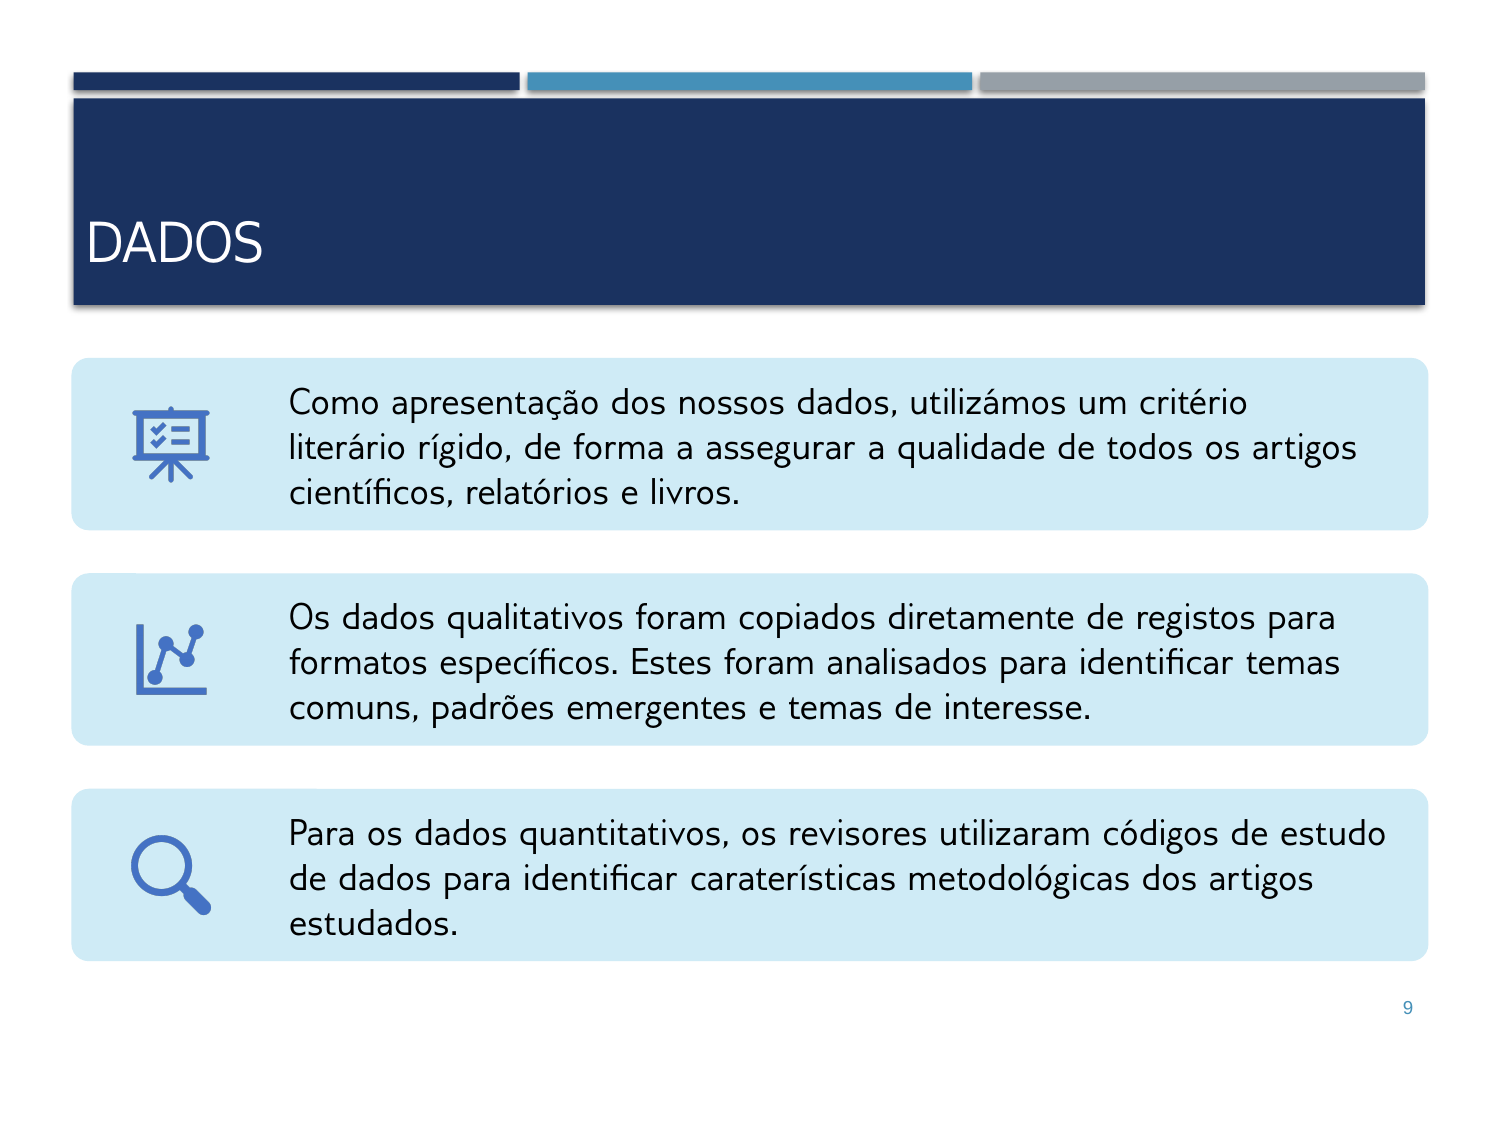

# Dados
Como apresentação dos nossos dados, utilizámos um critério literário rígido, de forma a assegurar a qualidade de todos os artigos científicos, relatórios e livros.
Os dados qualitativos foram copiados diretamente de registos para formatos específicos. Estes foram analisados para identificar temas comuns, padrões emergentes e temas de interesse.
Para os dados quantitativos, os revisores utilizaram códigos de estudo de dados para identificar caraterísticas metodológicas dos artigos estudados.
9